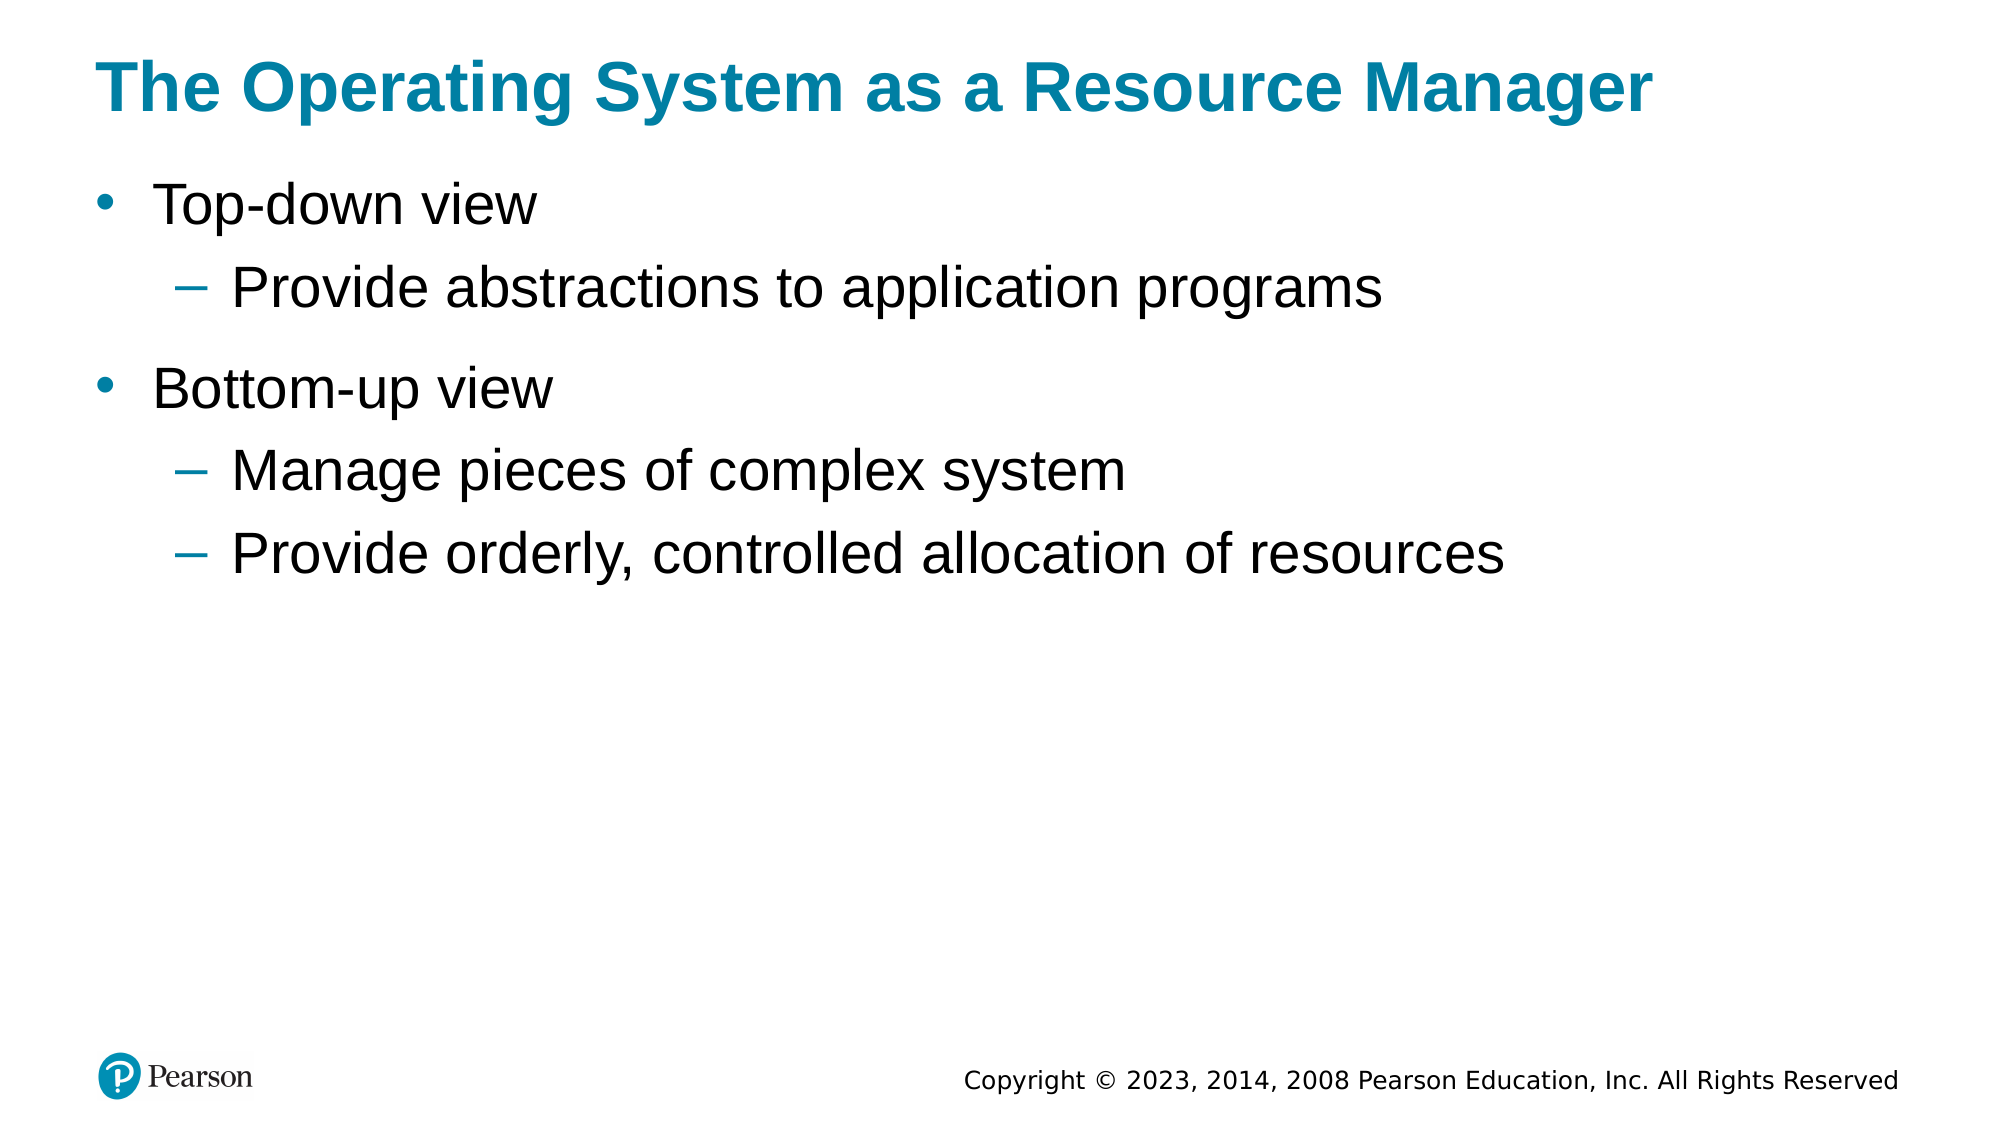

# The Operating System as a Resource Manager
Top-down view
Provide abstractions to application programs
Bottom-up view
Manage pieces of complex system
Provide orderly, controlled allocation of resources